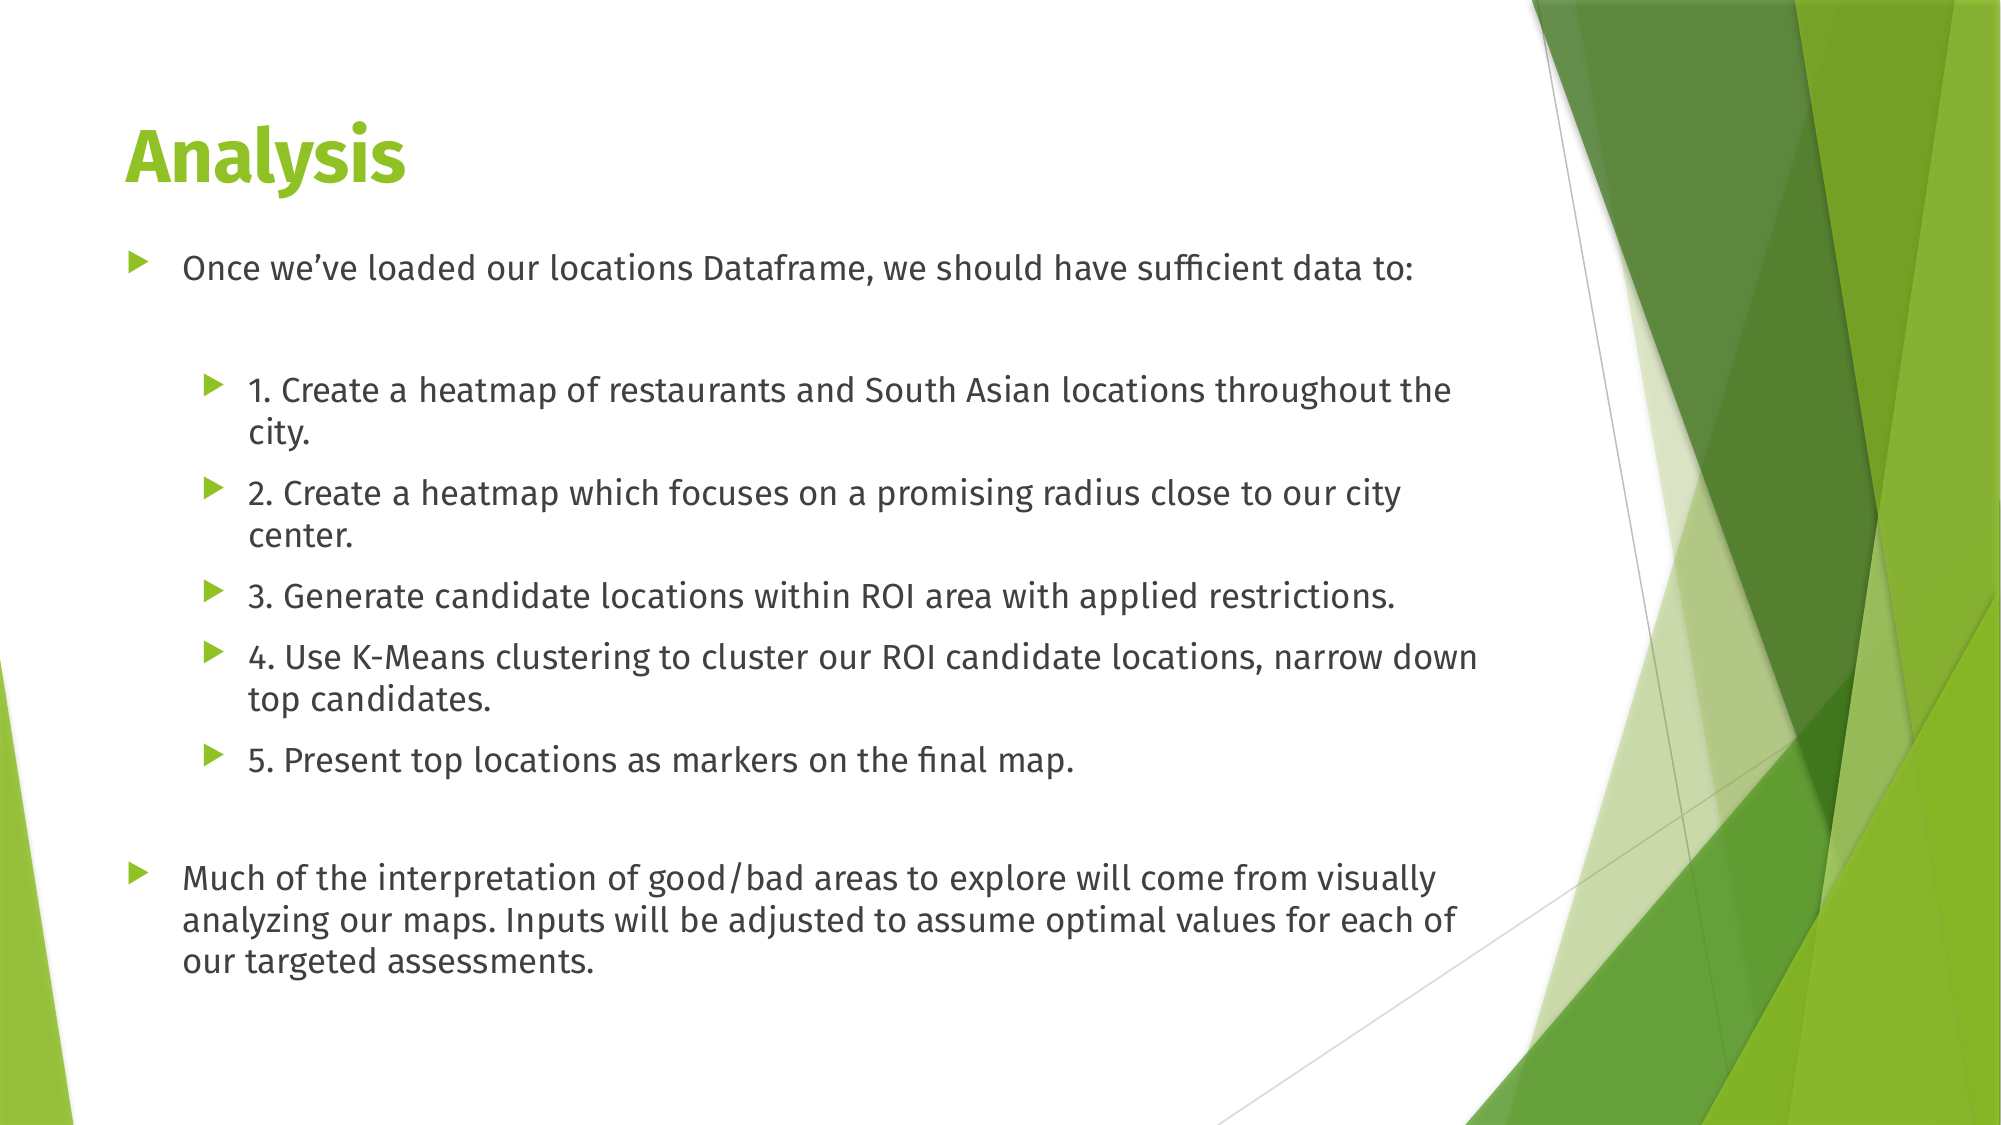

# Analysis
Once we’ve loaded our locations Dataframe, we should have sufficient data to:

1. Create a heatmap of restaurants and South Asian locations throughout the city.
2. Create a heatmap which focuses on a promising radius close to our city center.
3. Generate candidate locations within ROI area with applied restrictions.
4. Use K-Means clustering to cluster our ROI candidate locations, narrow down top candidates.
5. Present top locations as markers on the final map.

Much of the interpretation of good/bad areas to explore will come from visually analyzing our maps. Inputs will be adjusted to assume optimal values for each of our targeted assessments.